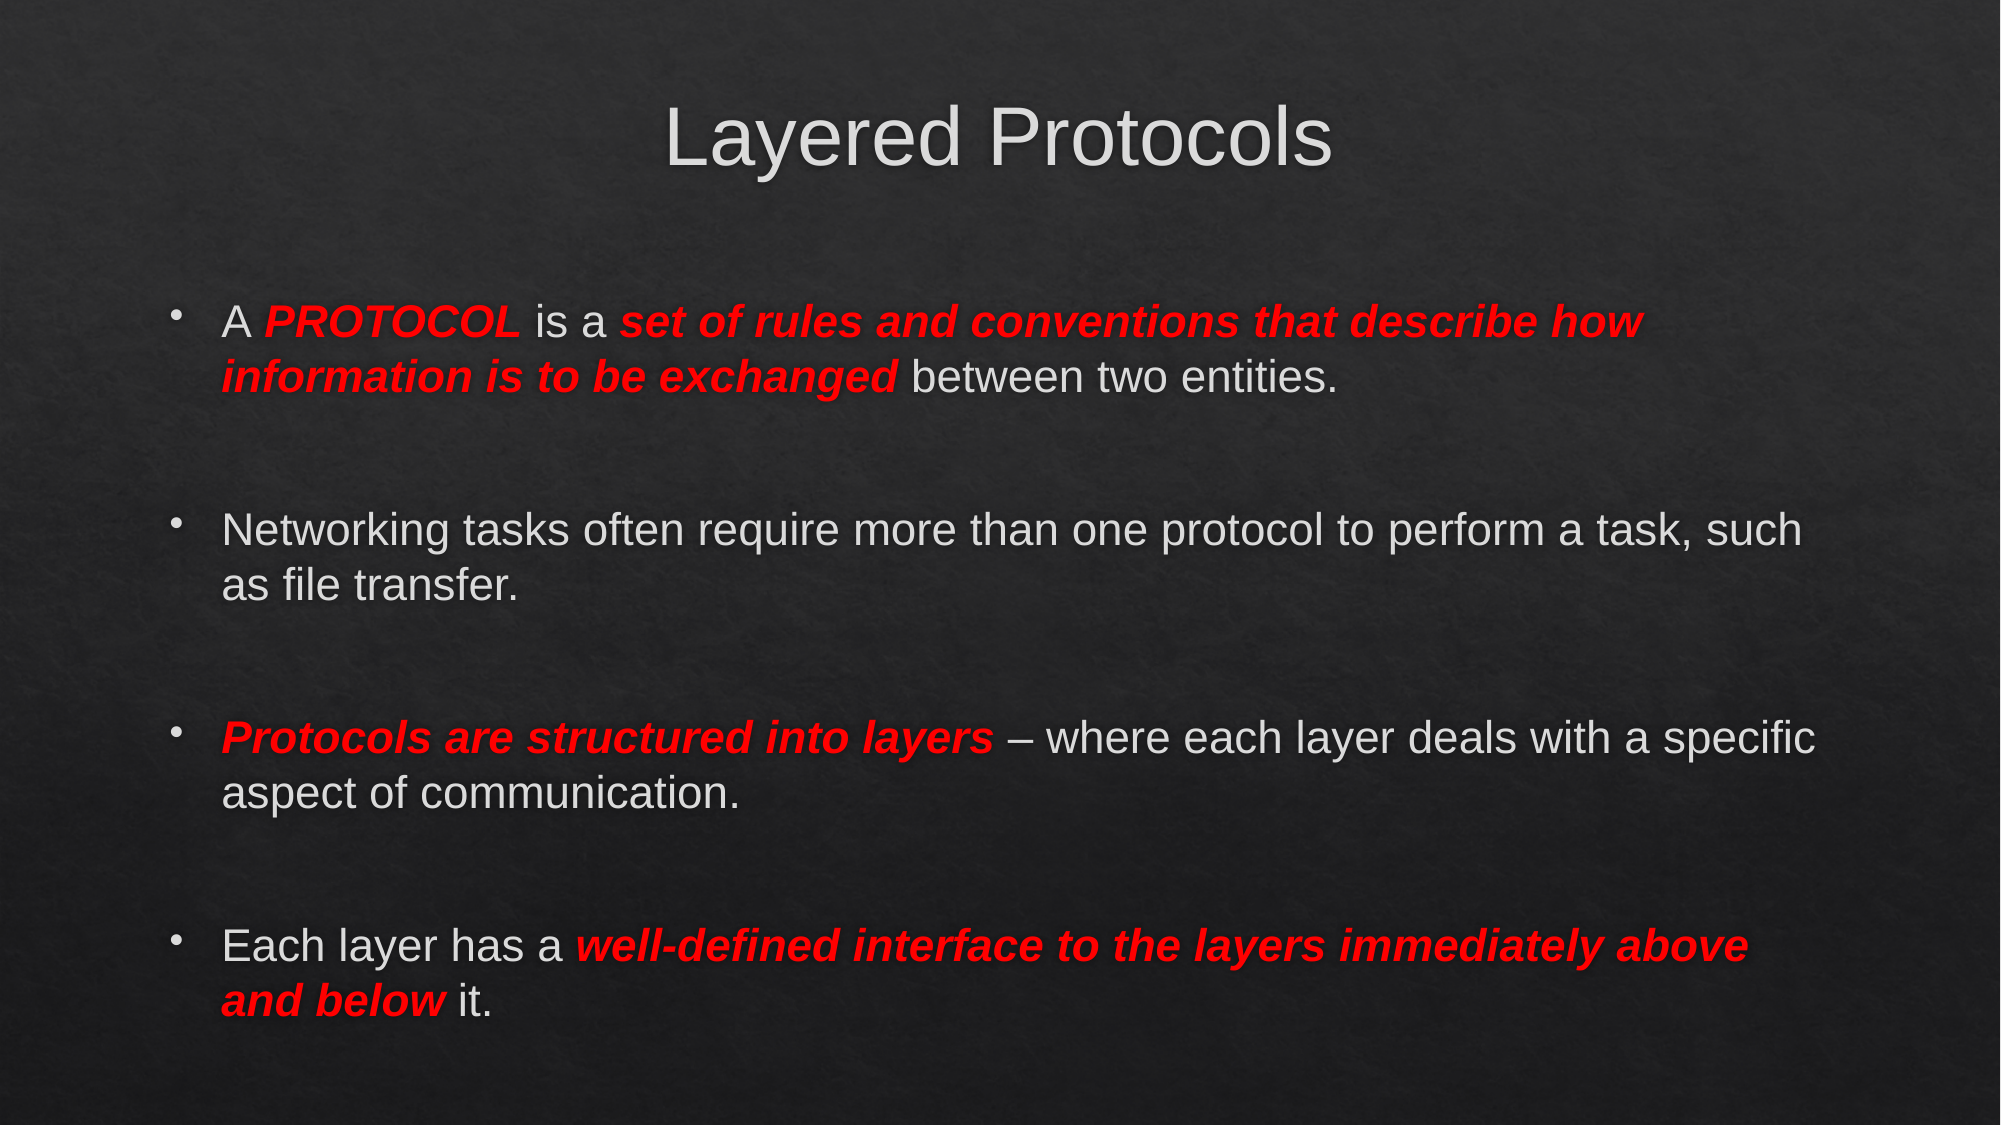

# Layered Protocols
A PROTOCOL is a set of rules and conventions that describe how information is to be exchanged between two entities.

Networking tasks often require more than one protocol to perform a task, such as file transfer.

Protocols are structured into layers – where each layer deals with a specific aspect of communication.

Each layer has a well-defined interface to the layers immediately above and below it.